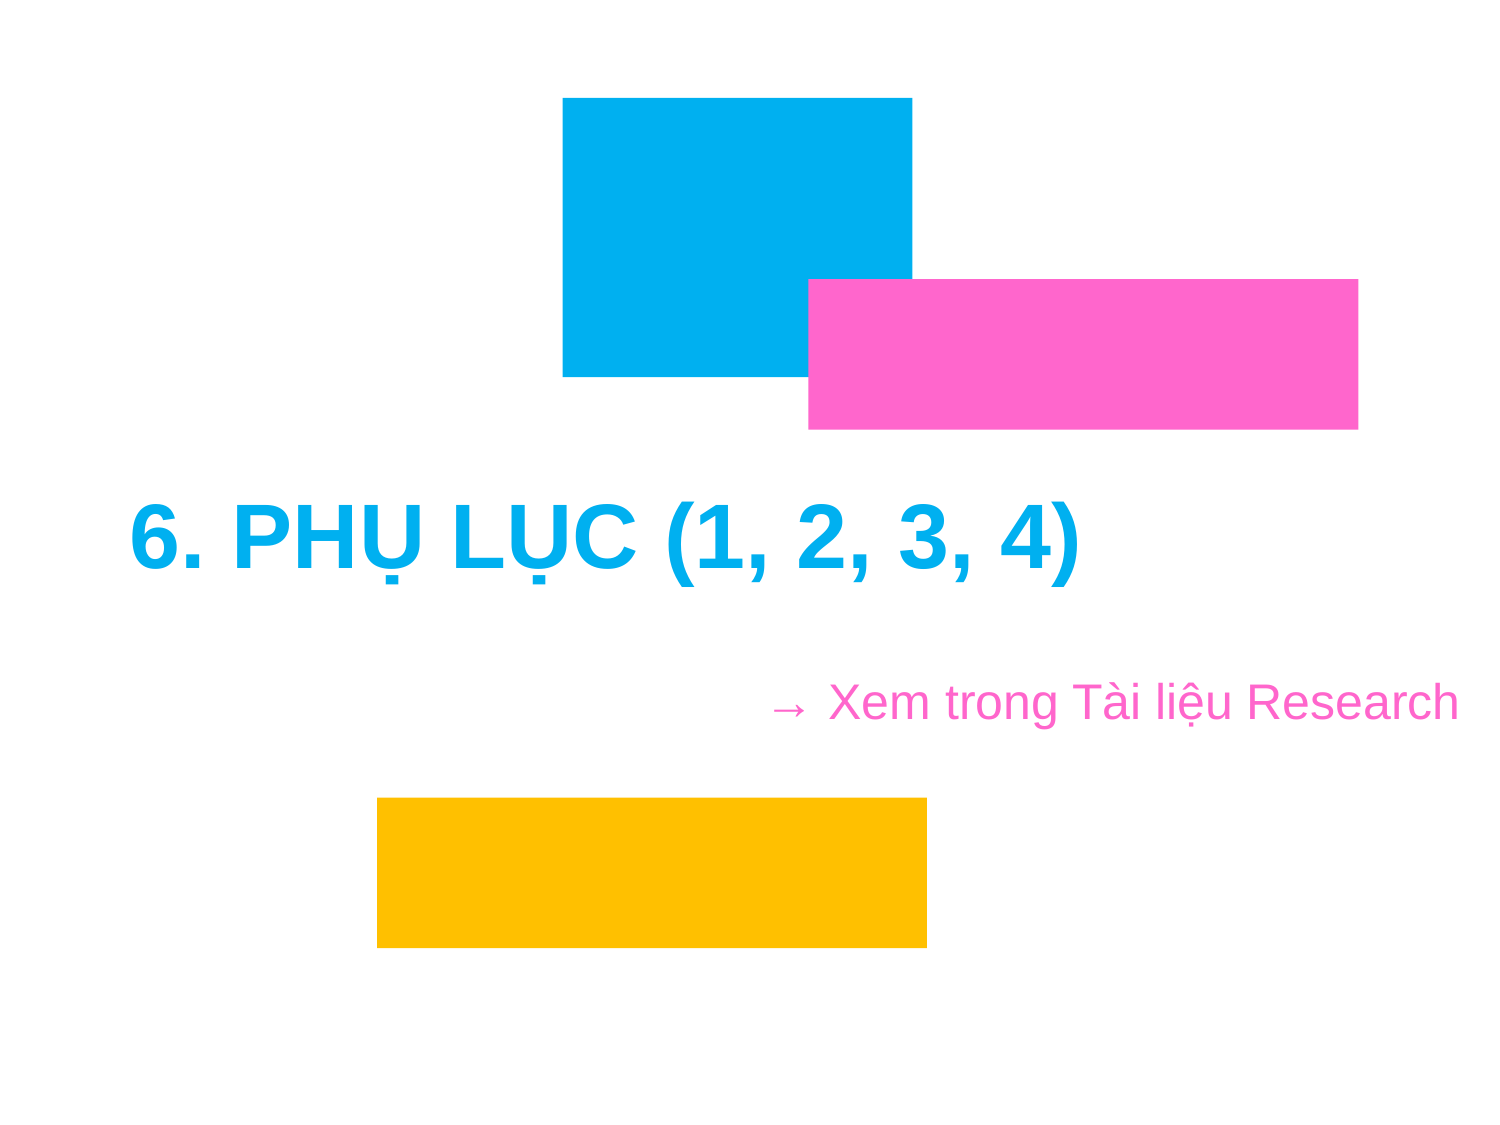

# 6. PHỤ LỤC (1, 2, 3, 4)
→ Xem trong Tài liệu Research